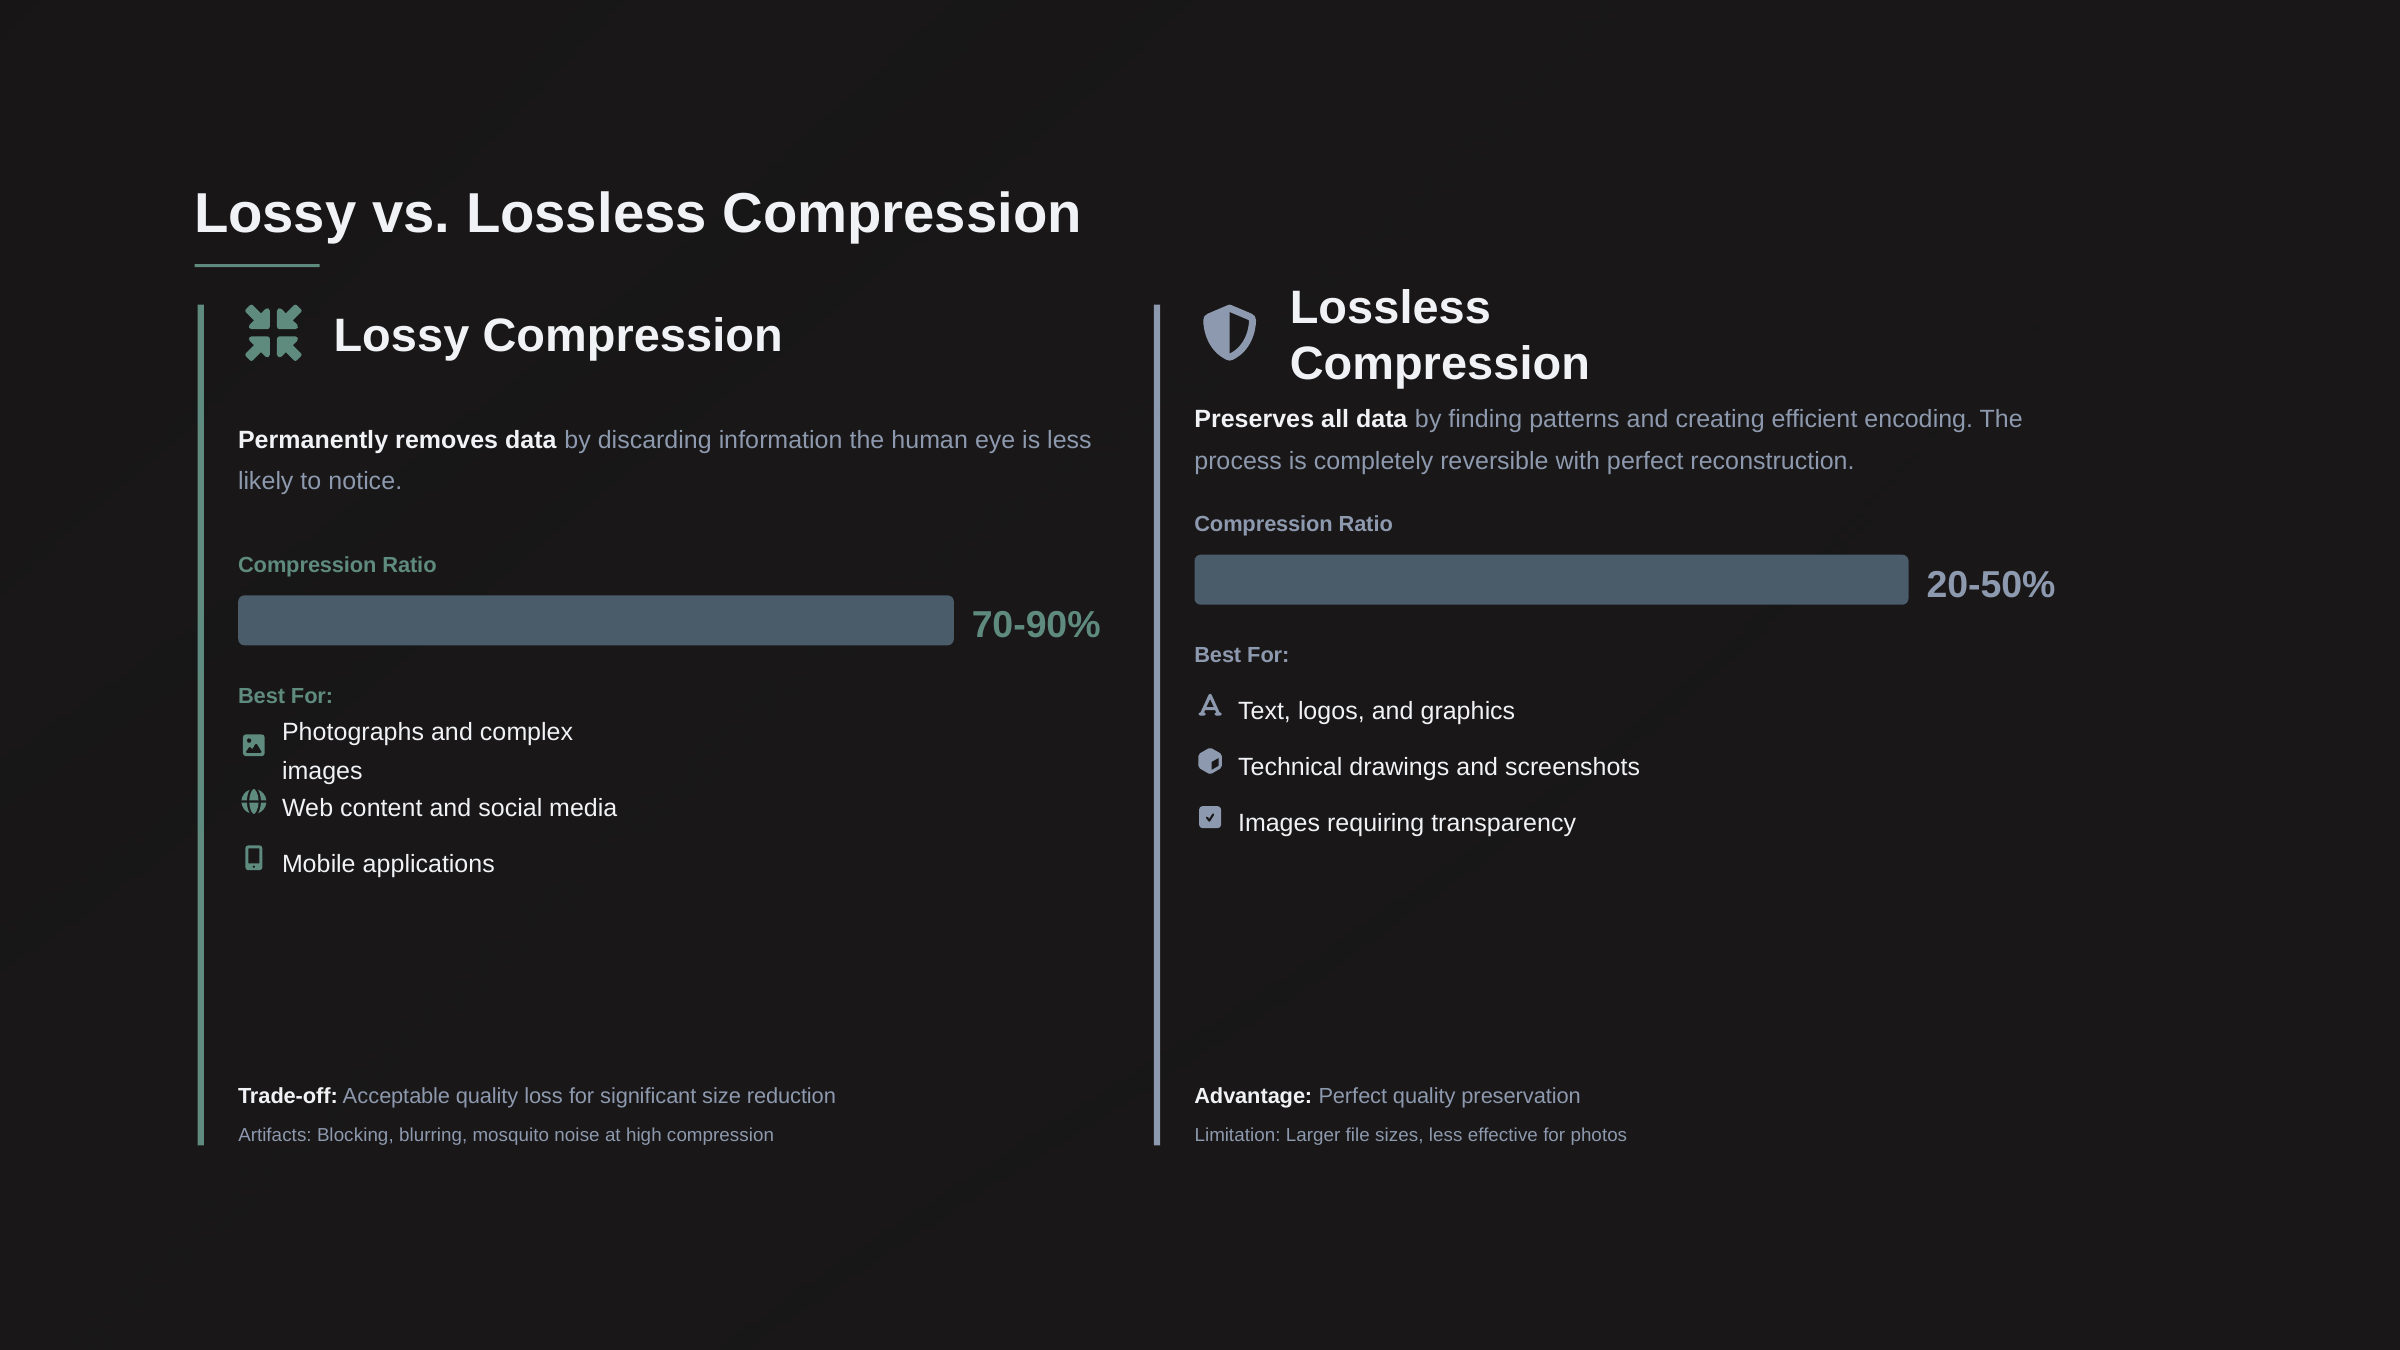

Lossy vs. Lossless Compression

Lossy Compression

Lossless Compression
Permanently removes data by discarding information the human eye is less likely to notice.
Preserves all data by finding patterns and creating efficient encoding. The process is completely reversible with perfect reconstruction.
Compression Ratio
Compression Ratio

20-50%

70-90%
Best For:
Best For:
Text, logos, and graphics

Photographs and complex images

Technical drawings and screenshots

Web content and social media

Images requiring transparency

Mobile applications

Trade-off: Acceptable quality loss for significant size reduction
Advantage: Perfect quality preservation
Artifacts: Blocking, blurring, mosquito noise at high compression
Limitation: Larger file sizes, less effective for photos